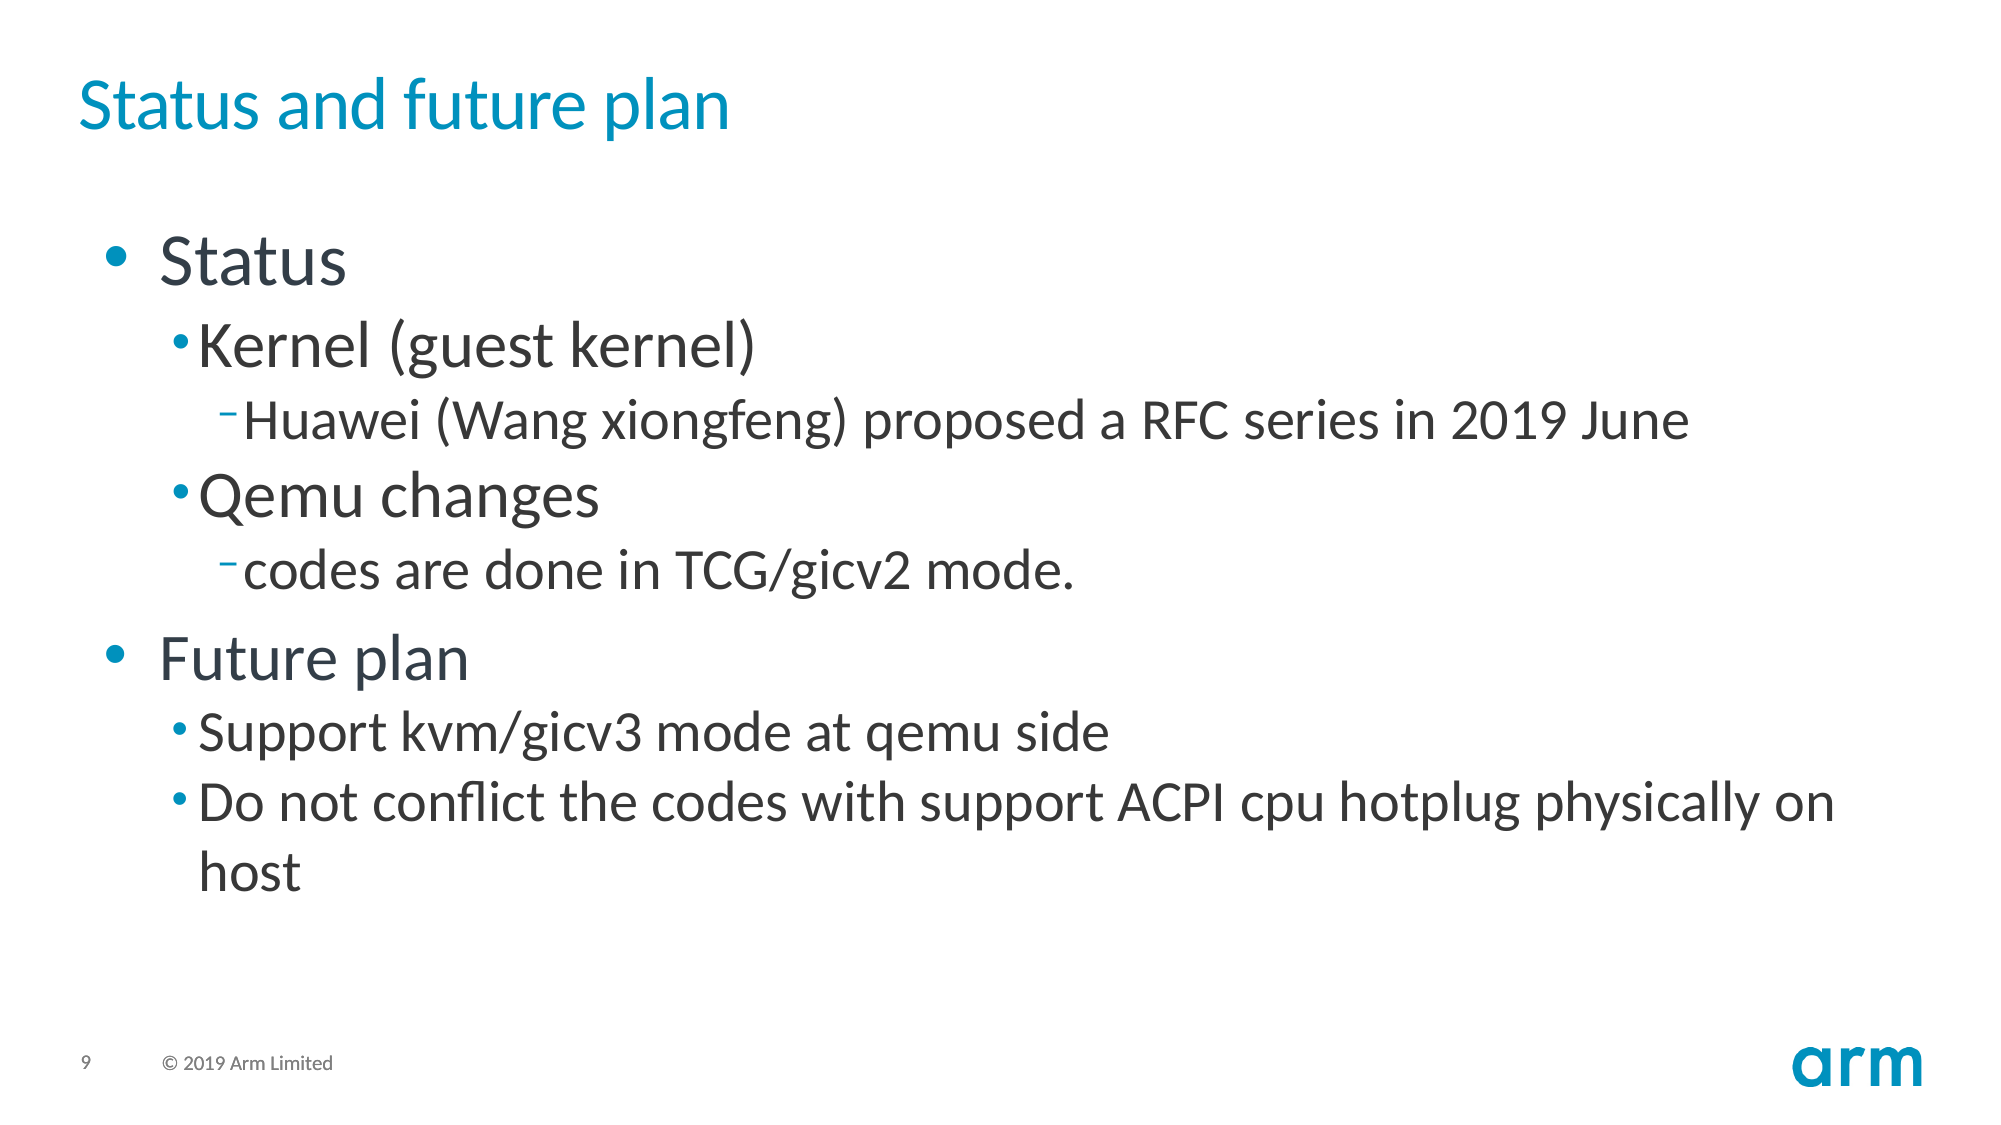

9
# Status and future plan

Status
Kernel (guest kernel)
Huawei (Wang xiongfeng) proposed a RFC series in 2019 June
Qemu changes
codes are done in TCG/gicv2 mode.
Future plan
Support kvm/gicv3 mode at qemu side
Do not conflict the codes with support ACPI cpu hotplug physically on host